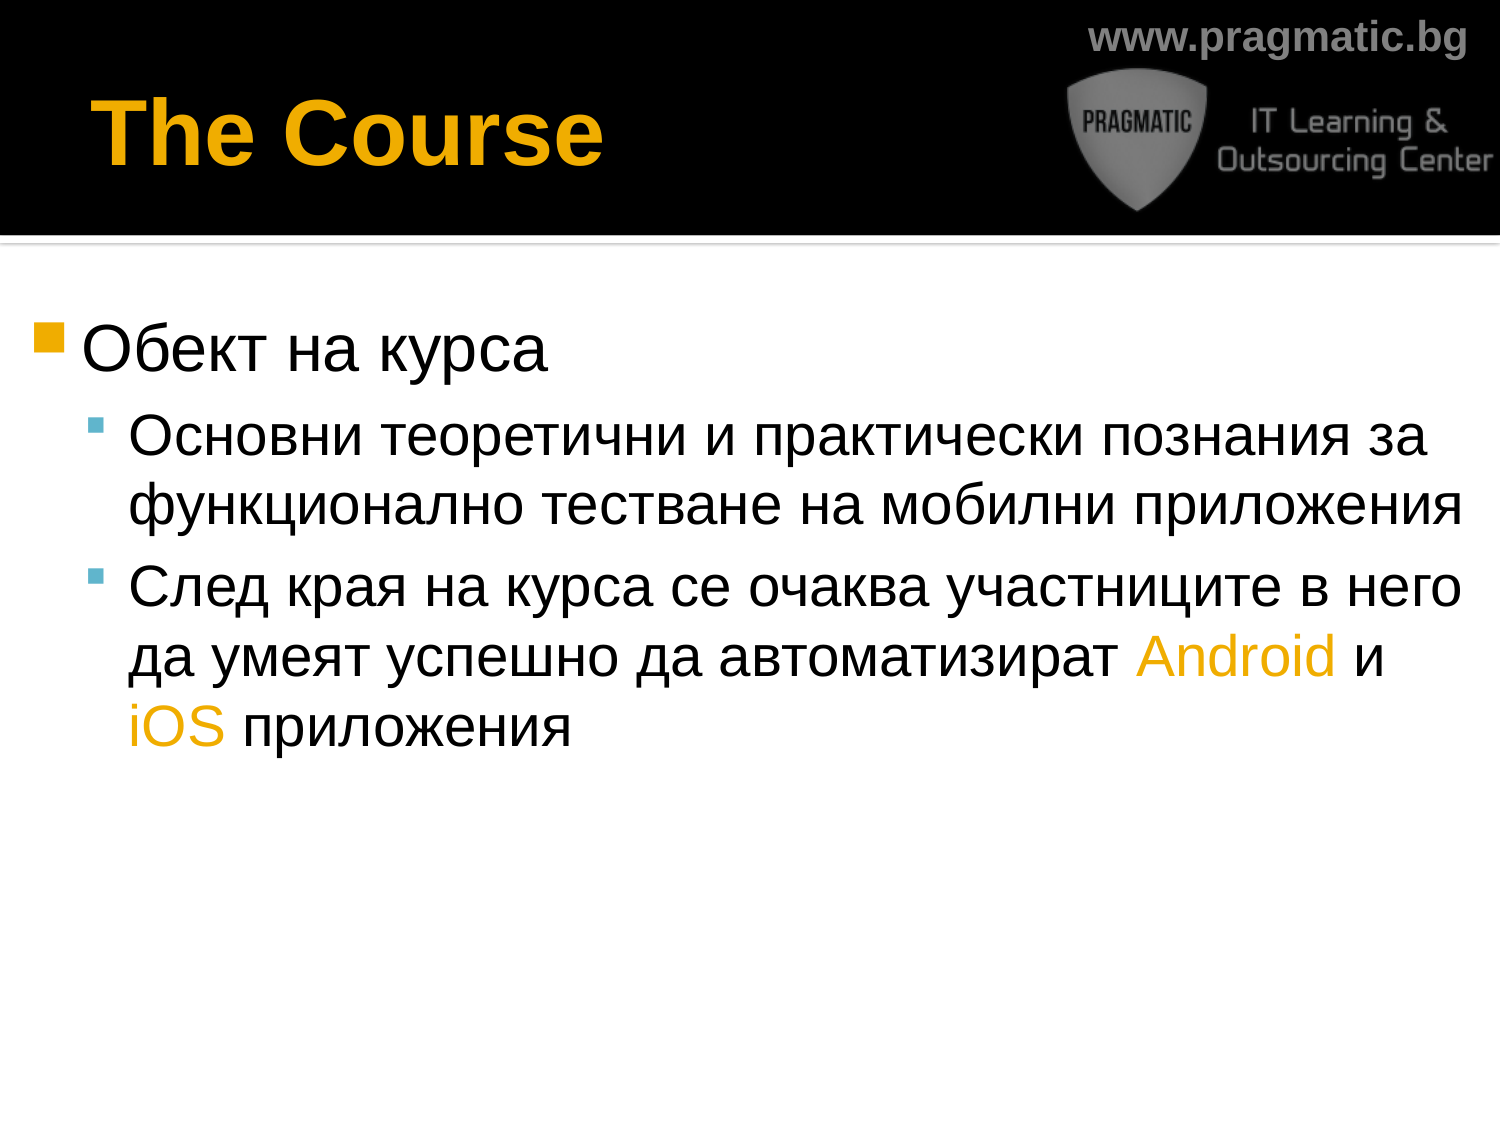

# The Course
Обект на курса
Основни теоретични и практически познания за функционално тестване на мобилни приложения
След края на курса се очаква участниците в него да умеят успешно да автоматизират Android и iOS приложения